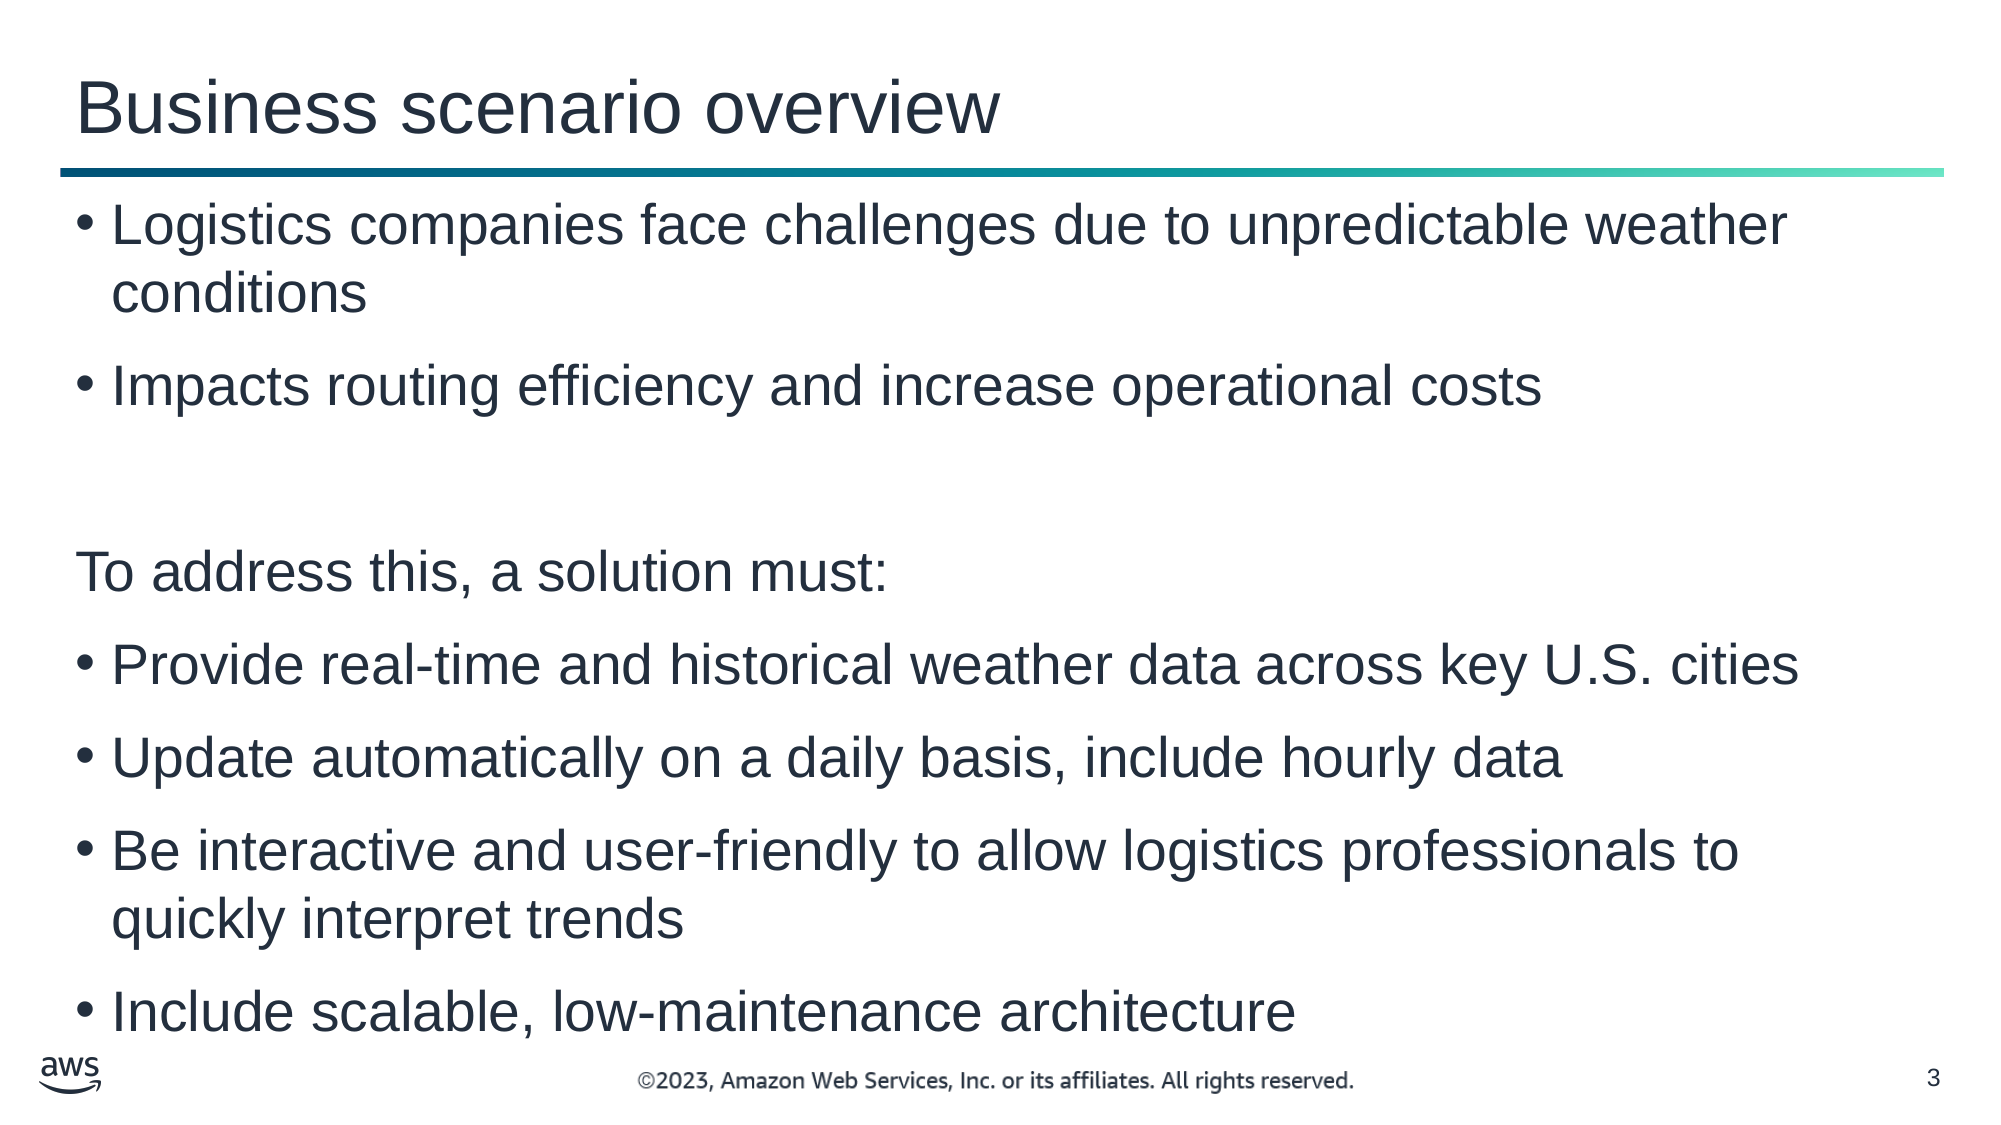

Business scenario overview
Logistics companies face challenges due to unpredictable weather conditions
Impacts routing efficiency and increase operational costs

To address this, a solution must:
Provide real-time and historical weather data across key U.S. cities
Update automatically on a daily basis, include hourly data
Be interactive and user-friendly to allow logistics professionals to quickly interpret trends
Include scalable, low-maintenance architecture

3